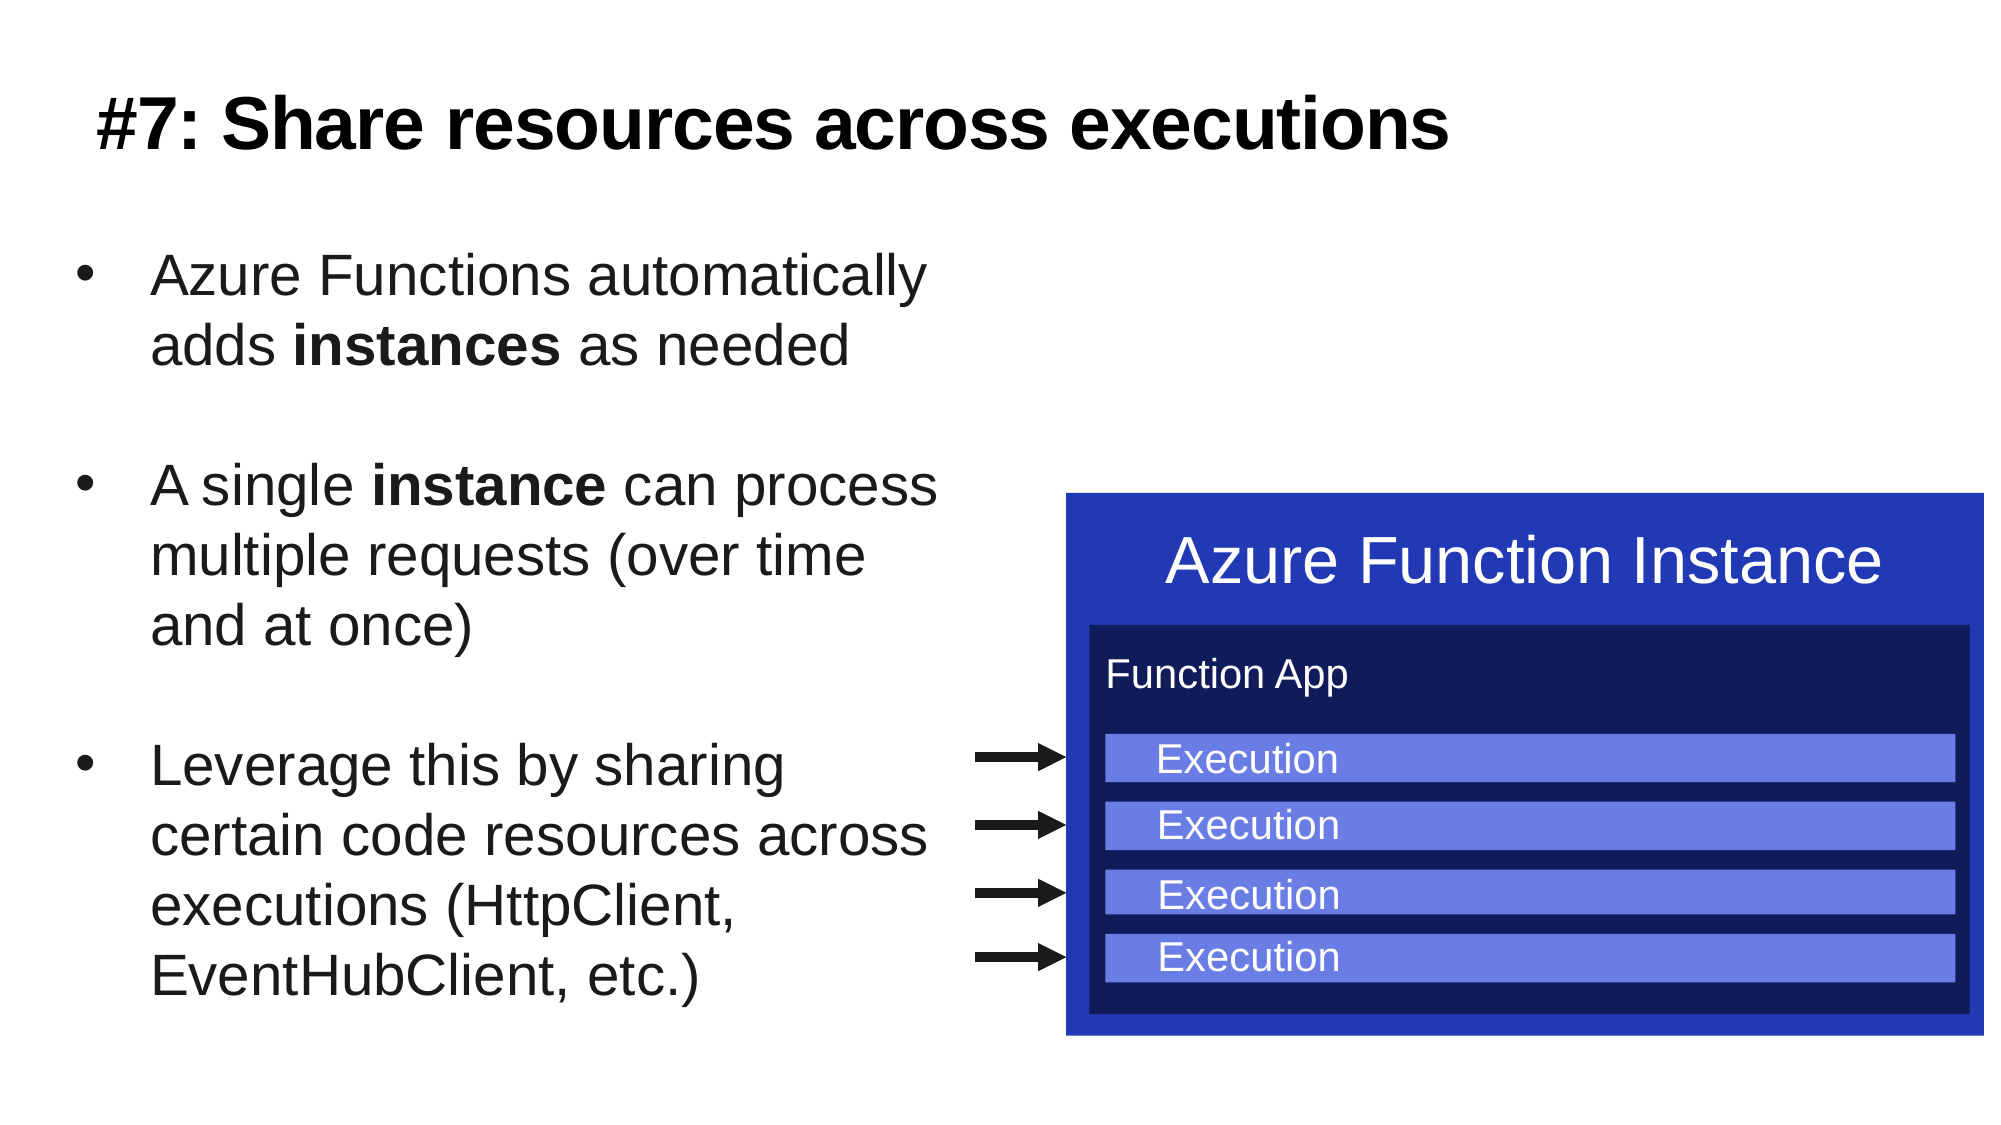

# #7: Share resources across executions
Azure Functions automatically adds instances as needed

A single instance can process multiple requests (over time and at once)

Leverage this by sharing certain code resources across executions (HttpClient, EventHubClient, etc.)
Azure Function Instance

Function App
Execution

Execution

Execution

Execution